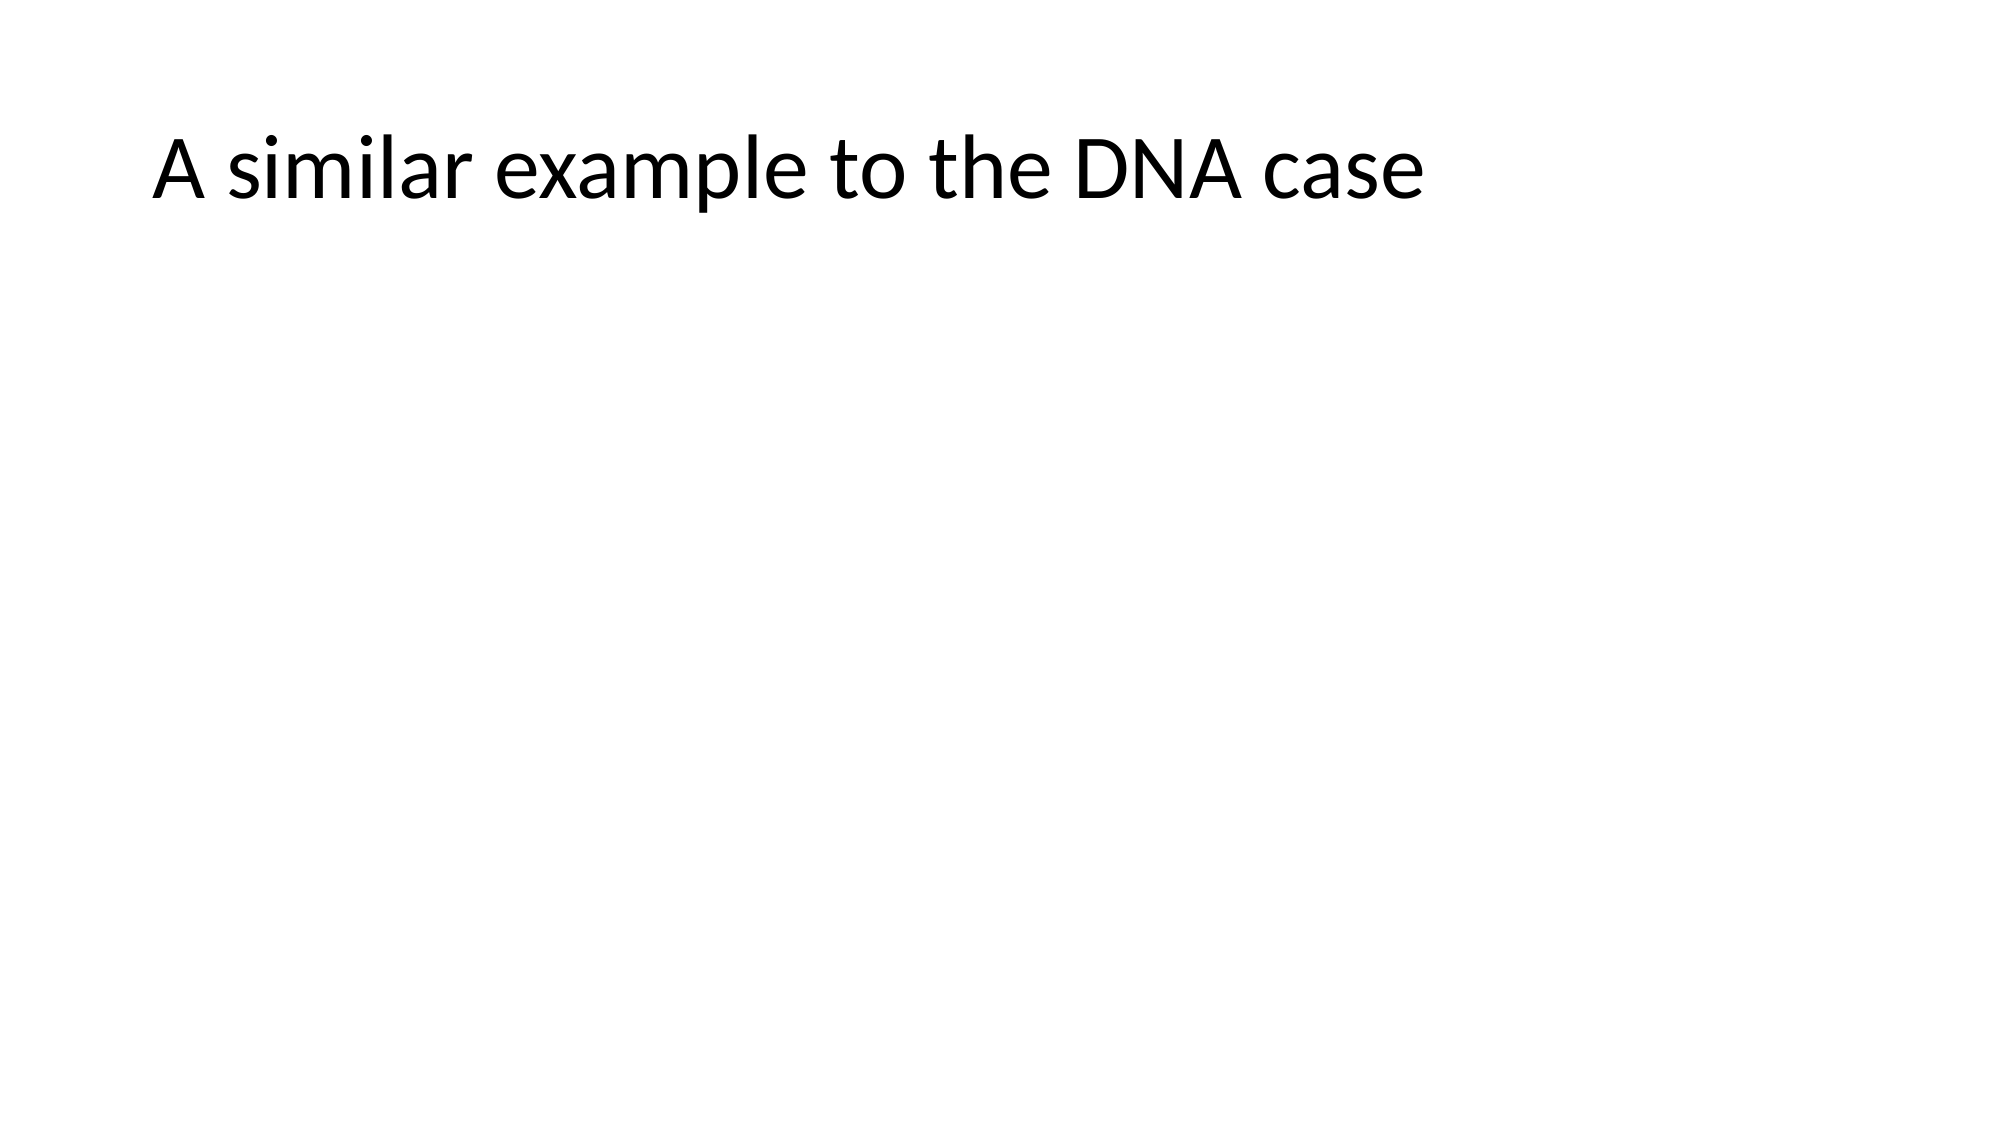

# A similar example to the DNA case